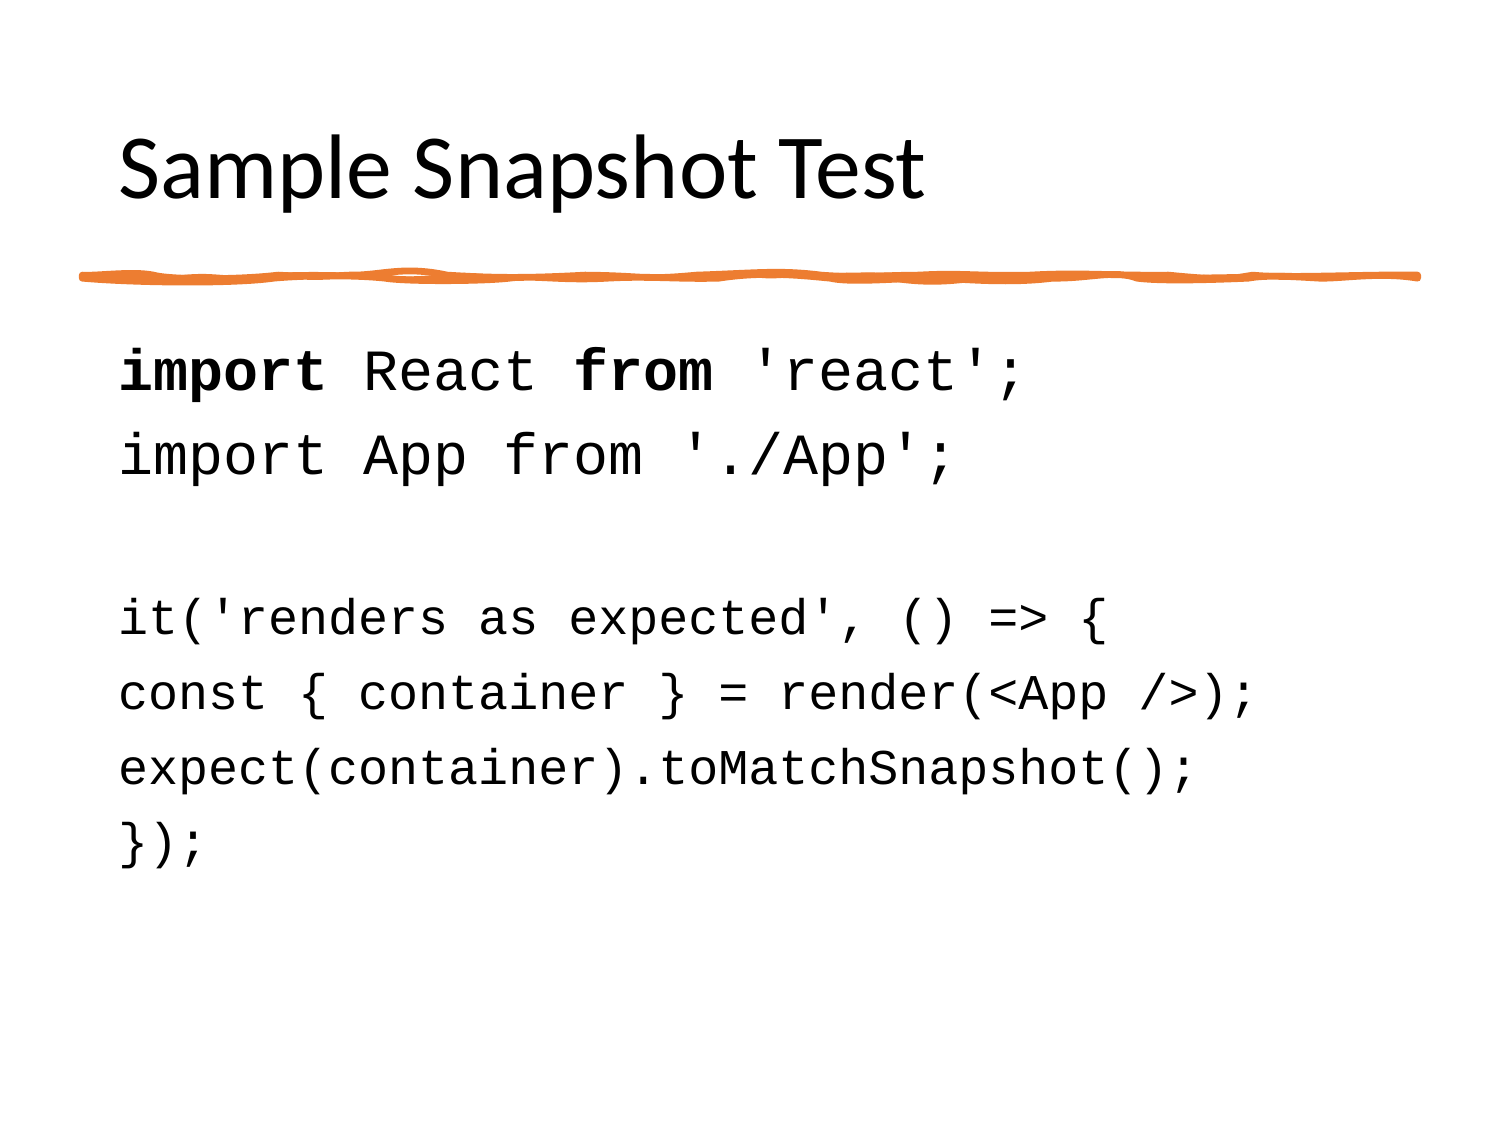

# Sample Snapshot Test
import React from 'react';
import App from './App';

it('renders as expected', () => {
const { container } = render(<App />);
expect(container).toMatchSnapshot();
});